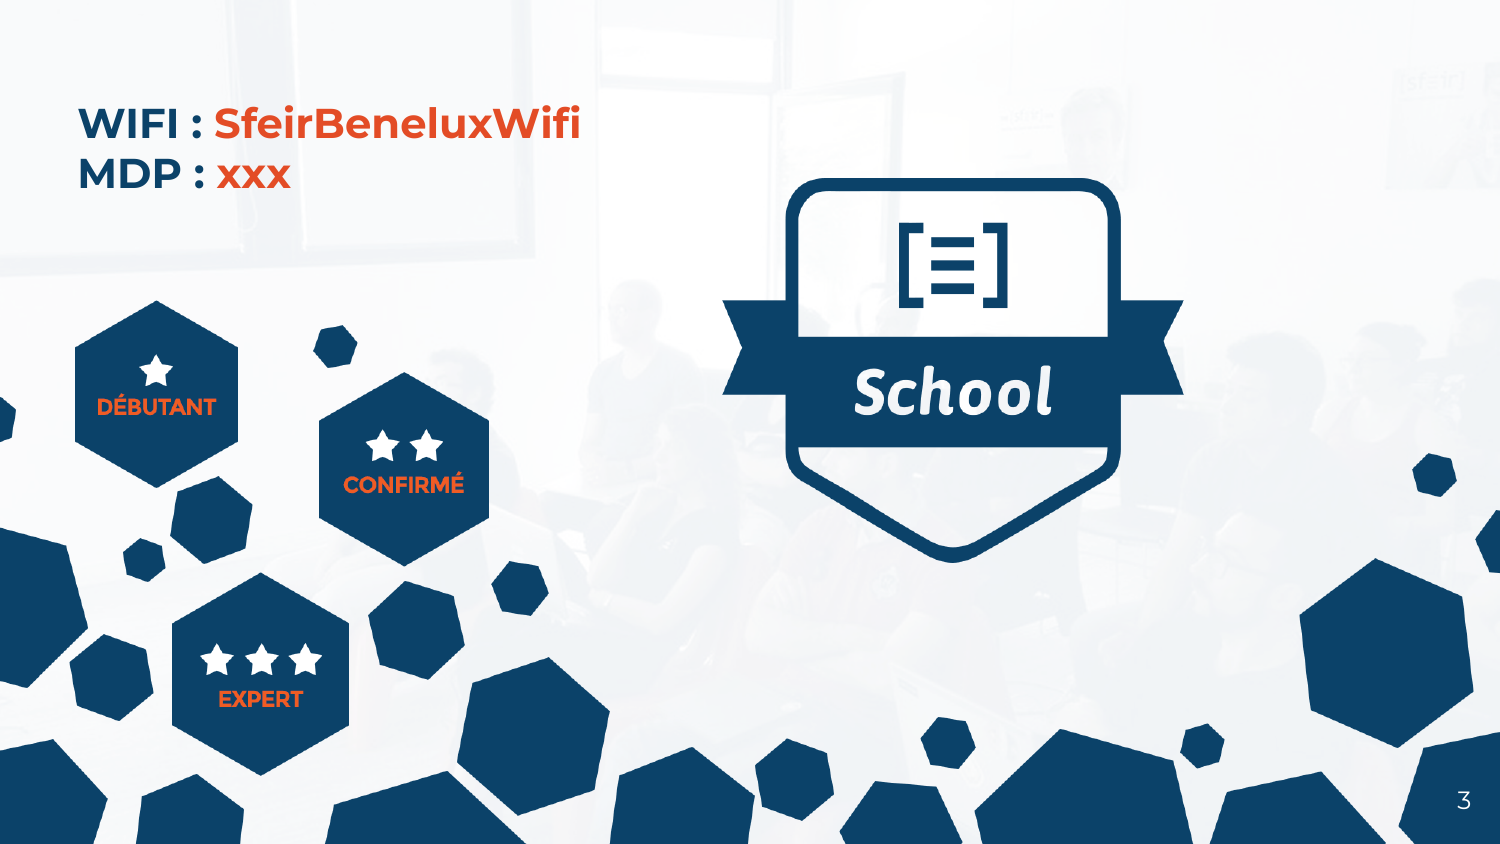

WIFI : SfeirBeneluxWifi
MDP : xxx
3